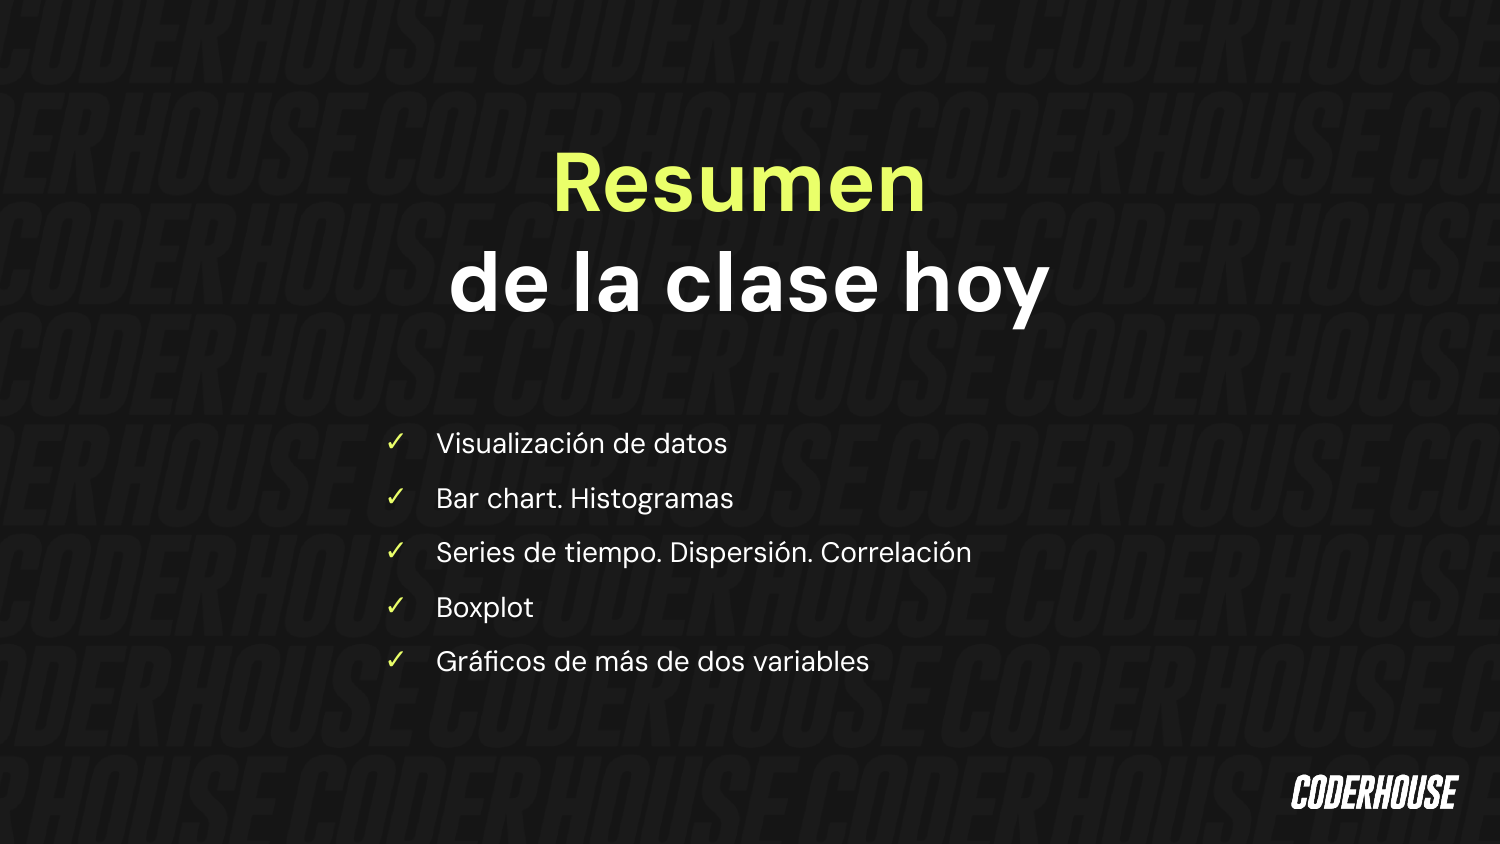

Resumen
de la clase hoy
Visualización de datos
Bar chart. Histogramas
Series de tiempo. Dispersión. Correlación
Boxplot
Gráficos de más de dos variables